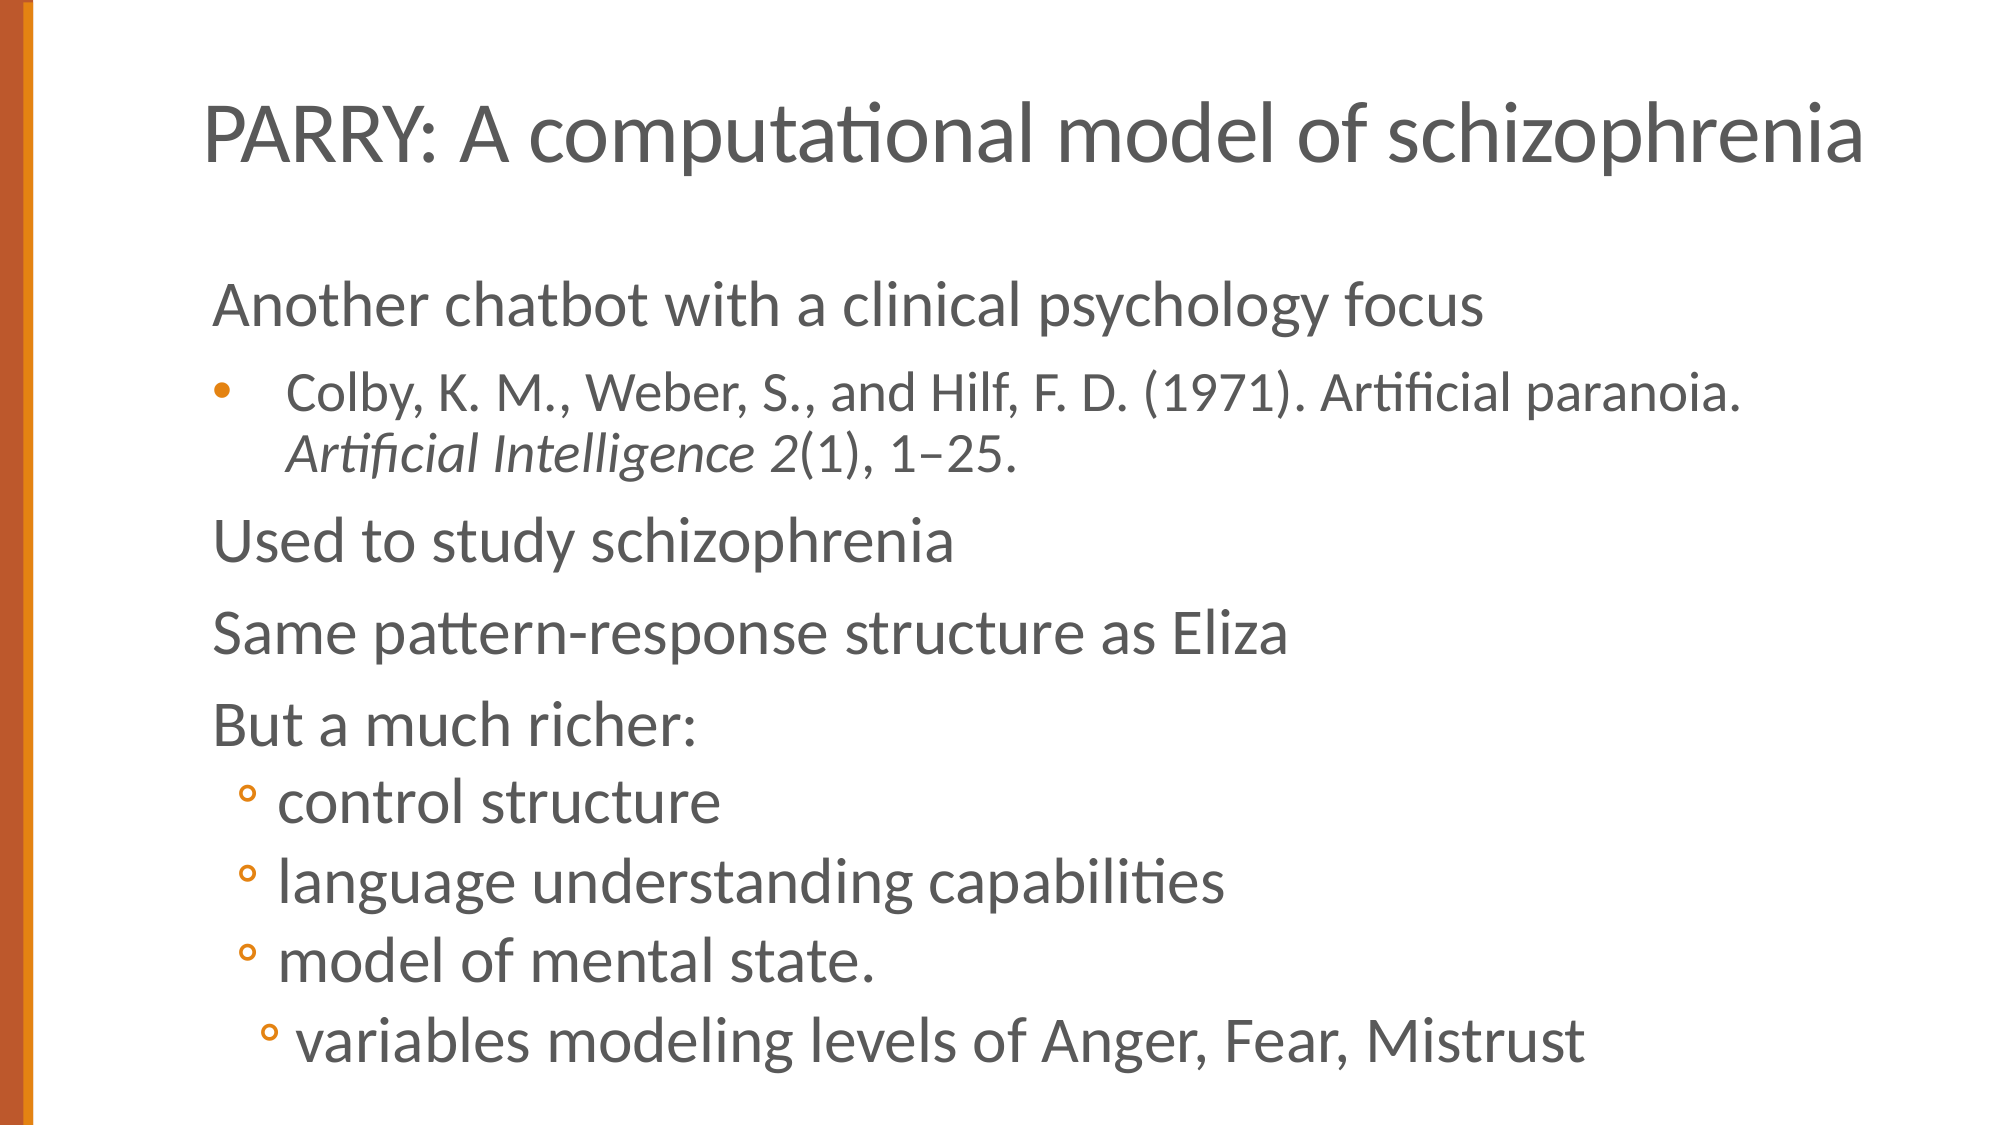

43
# PARRY: A computational model of schizophrenia
Another chatbot with a clinical psychology focus
Colby, K. M., Weber, S., and Hilf, F. D. (1971). Artificial paranoia. Artificial Intelligence 2(1), 1–25.
Used to study schizophrenia
Same pattern-response structure as Eliza
But a much richer:
control structure
language understanding capabilities
model of mental state.
variables modeling levels of Anger, Fear, Mistrust